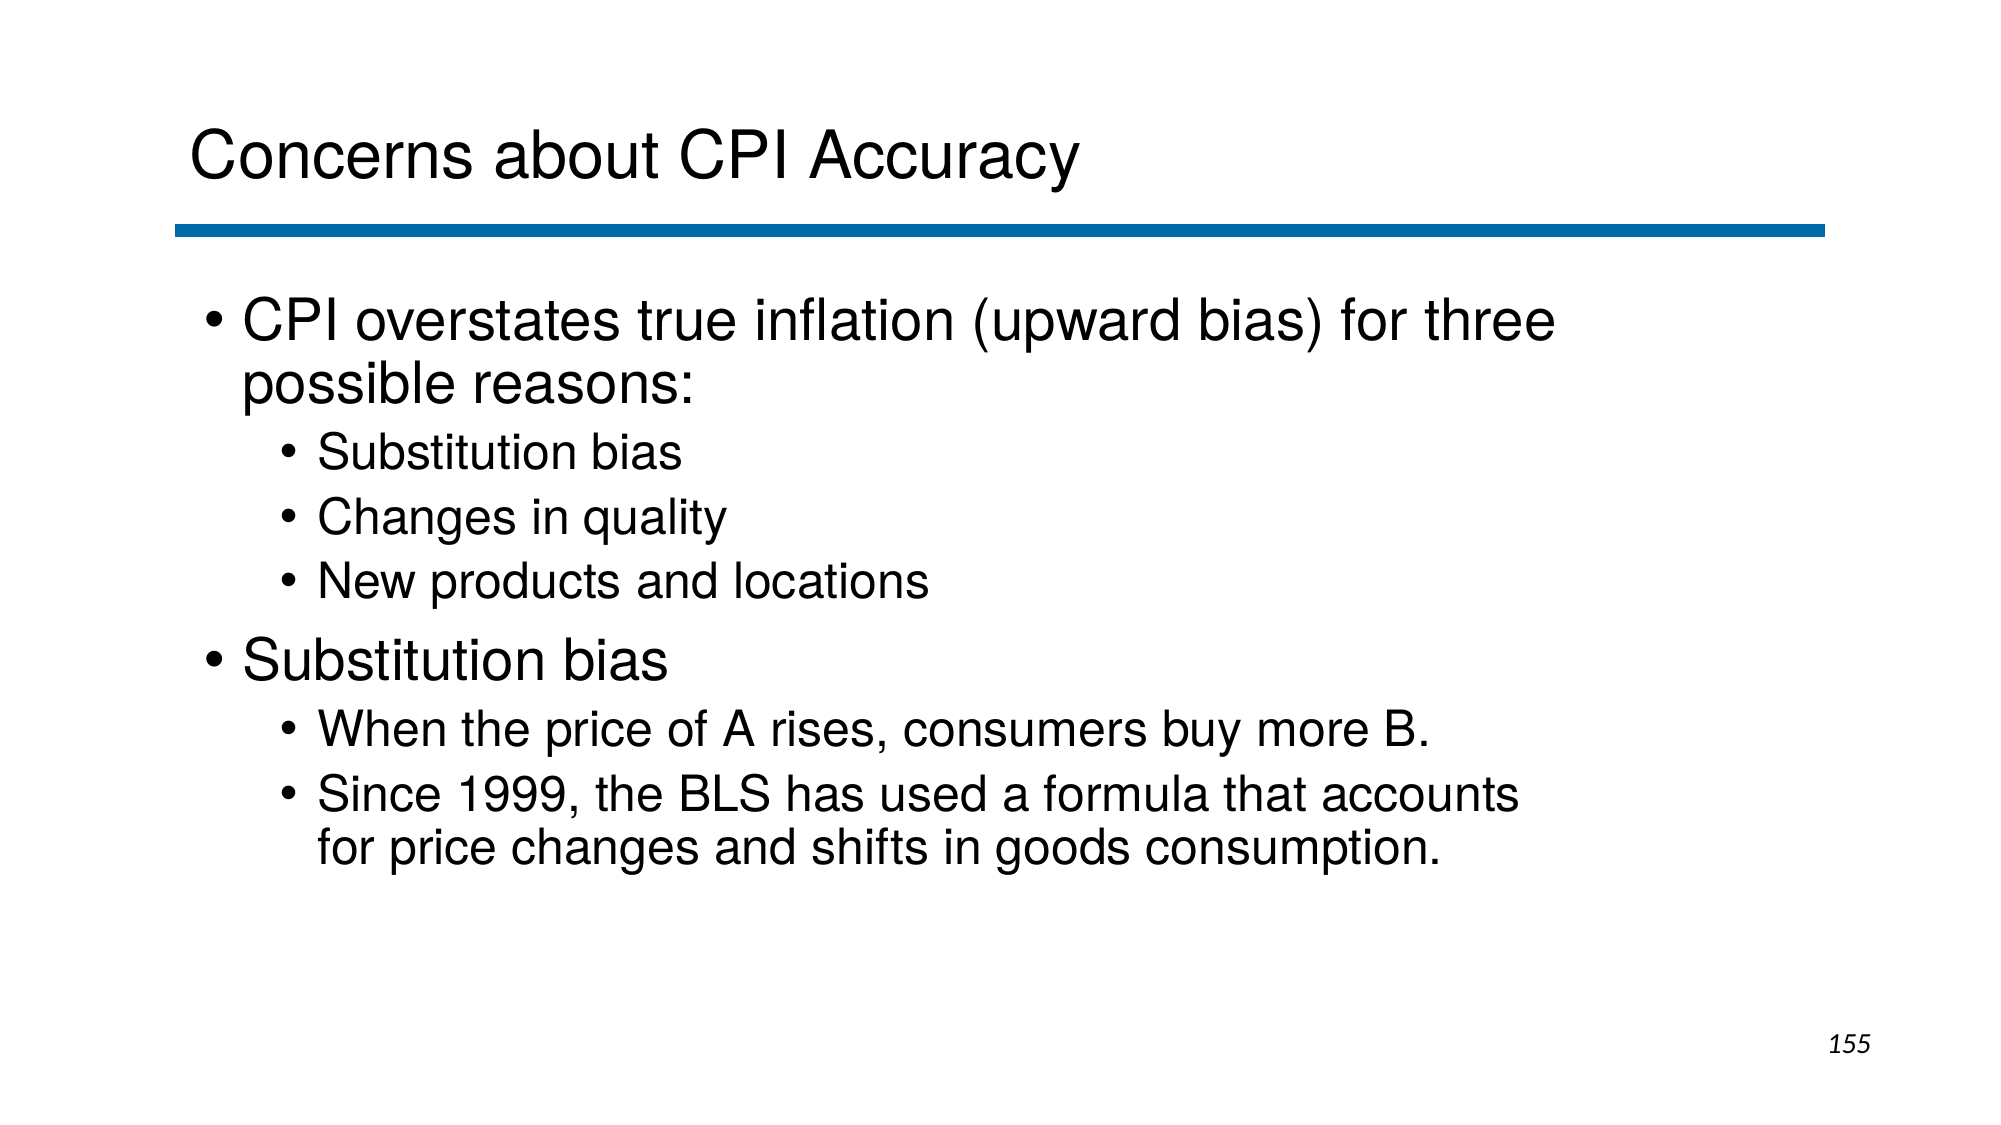

# Concerns about CPI Accuracy
CPI overstates true inflation (upward bias) for three possible reasons:
Substitution bias
Changes in quality
New products and locations
Substitution bias
When the price of A rises, consumers buy more B.
Since 1999, the BLS has used a formula that accounts for price changes and shifts in goods consumption.